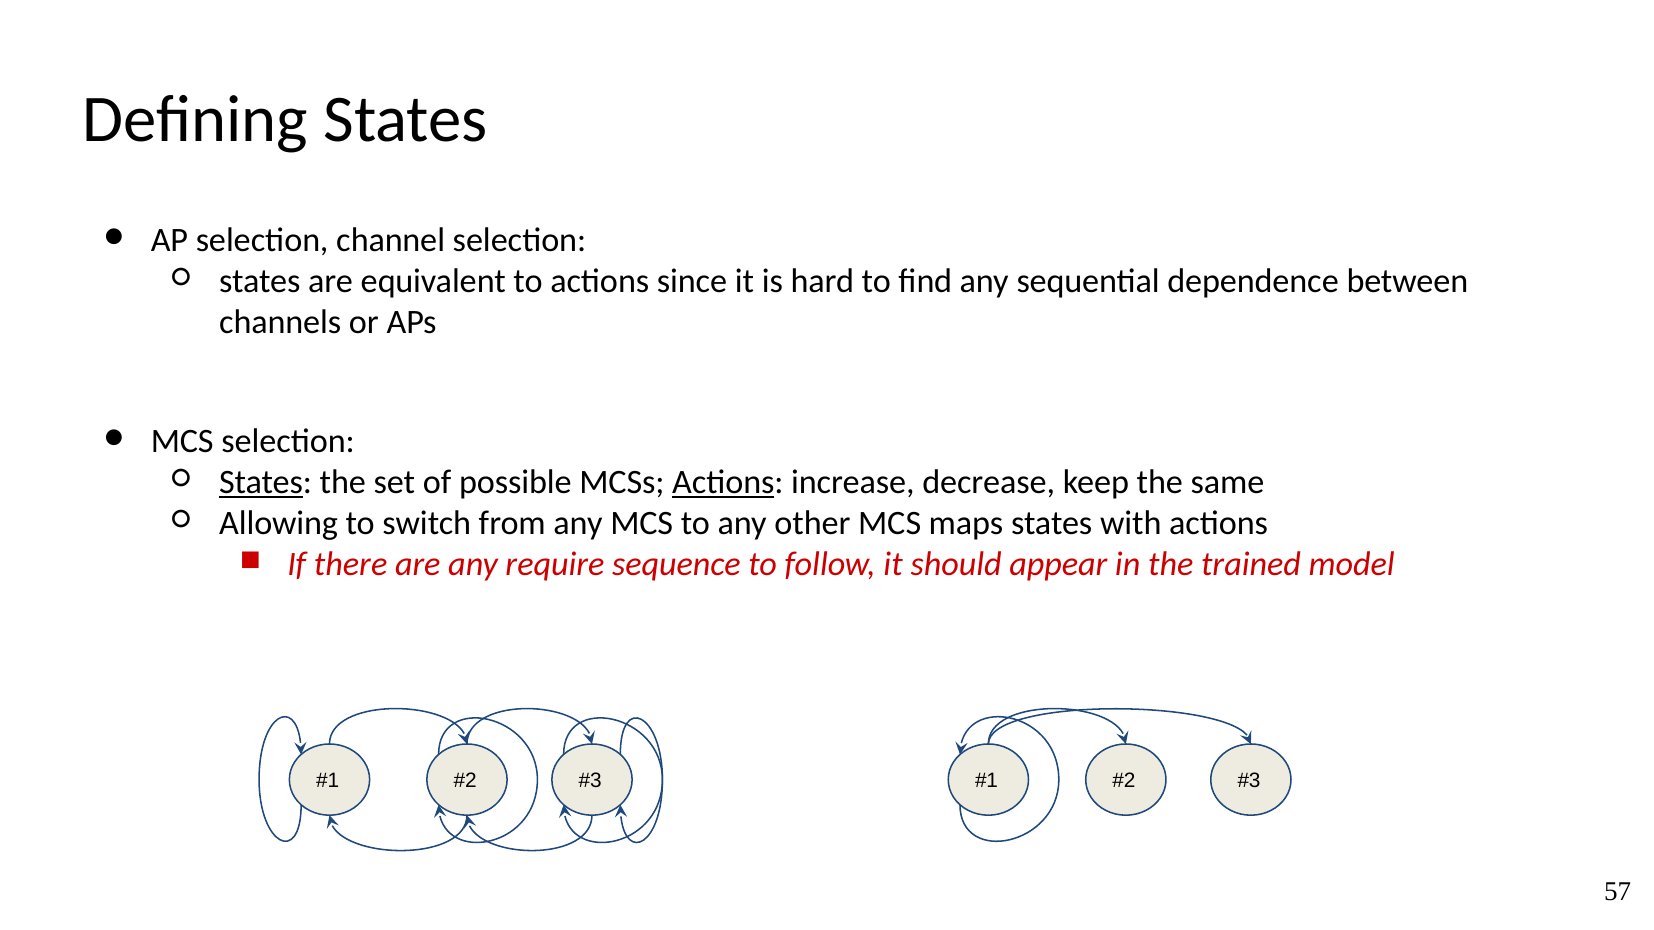

# Defining States
AP selection, channel selection:
states are equivalent to actions since it is hard to find any sequential dependence between channels or APs

MCS selection:
States: the set of possible MCSs; Actions: increase, decrease, keep the same
Allowing to switch from any MCS to any other MCS maps states with actions
If there are any require sequence to follow, it should appear in the trained model
#1
#2
#3
#1
#2
#3
57